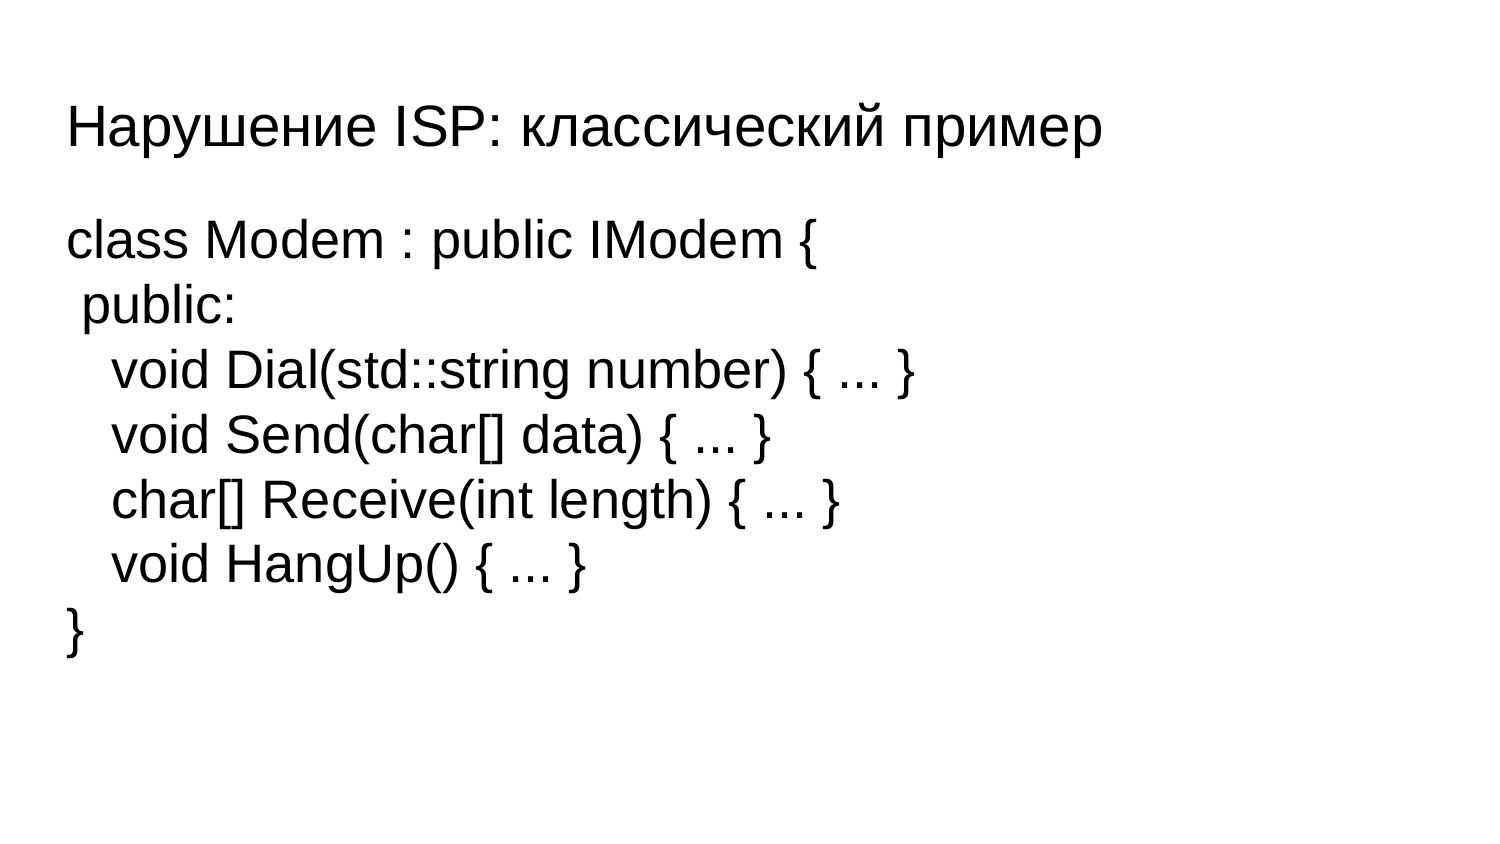

# Нарушение ISP: классический пример
class Modem : public IModem {
 public:
   void Dial(std::string number) { ... }
   void Send(char[] data) { ... }
   char[] Receive(int length) { ... }
   void HangUp() { ... }
}